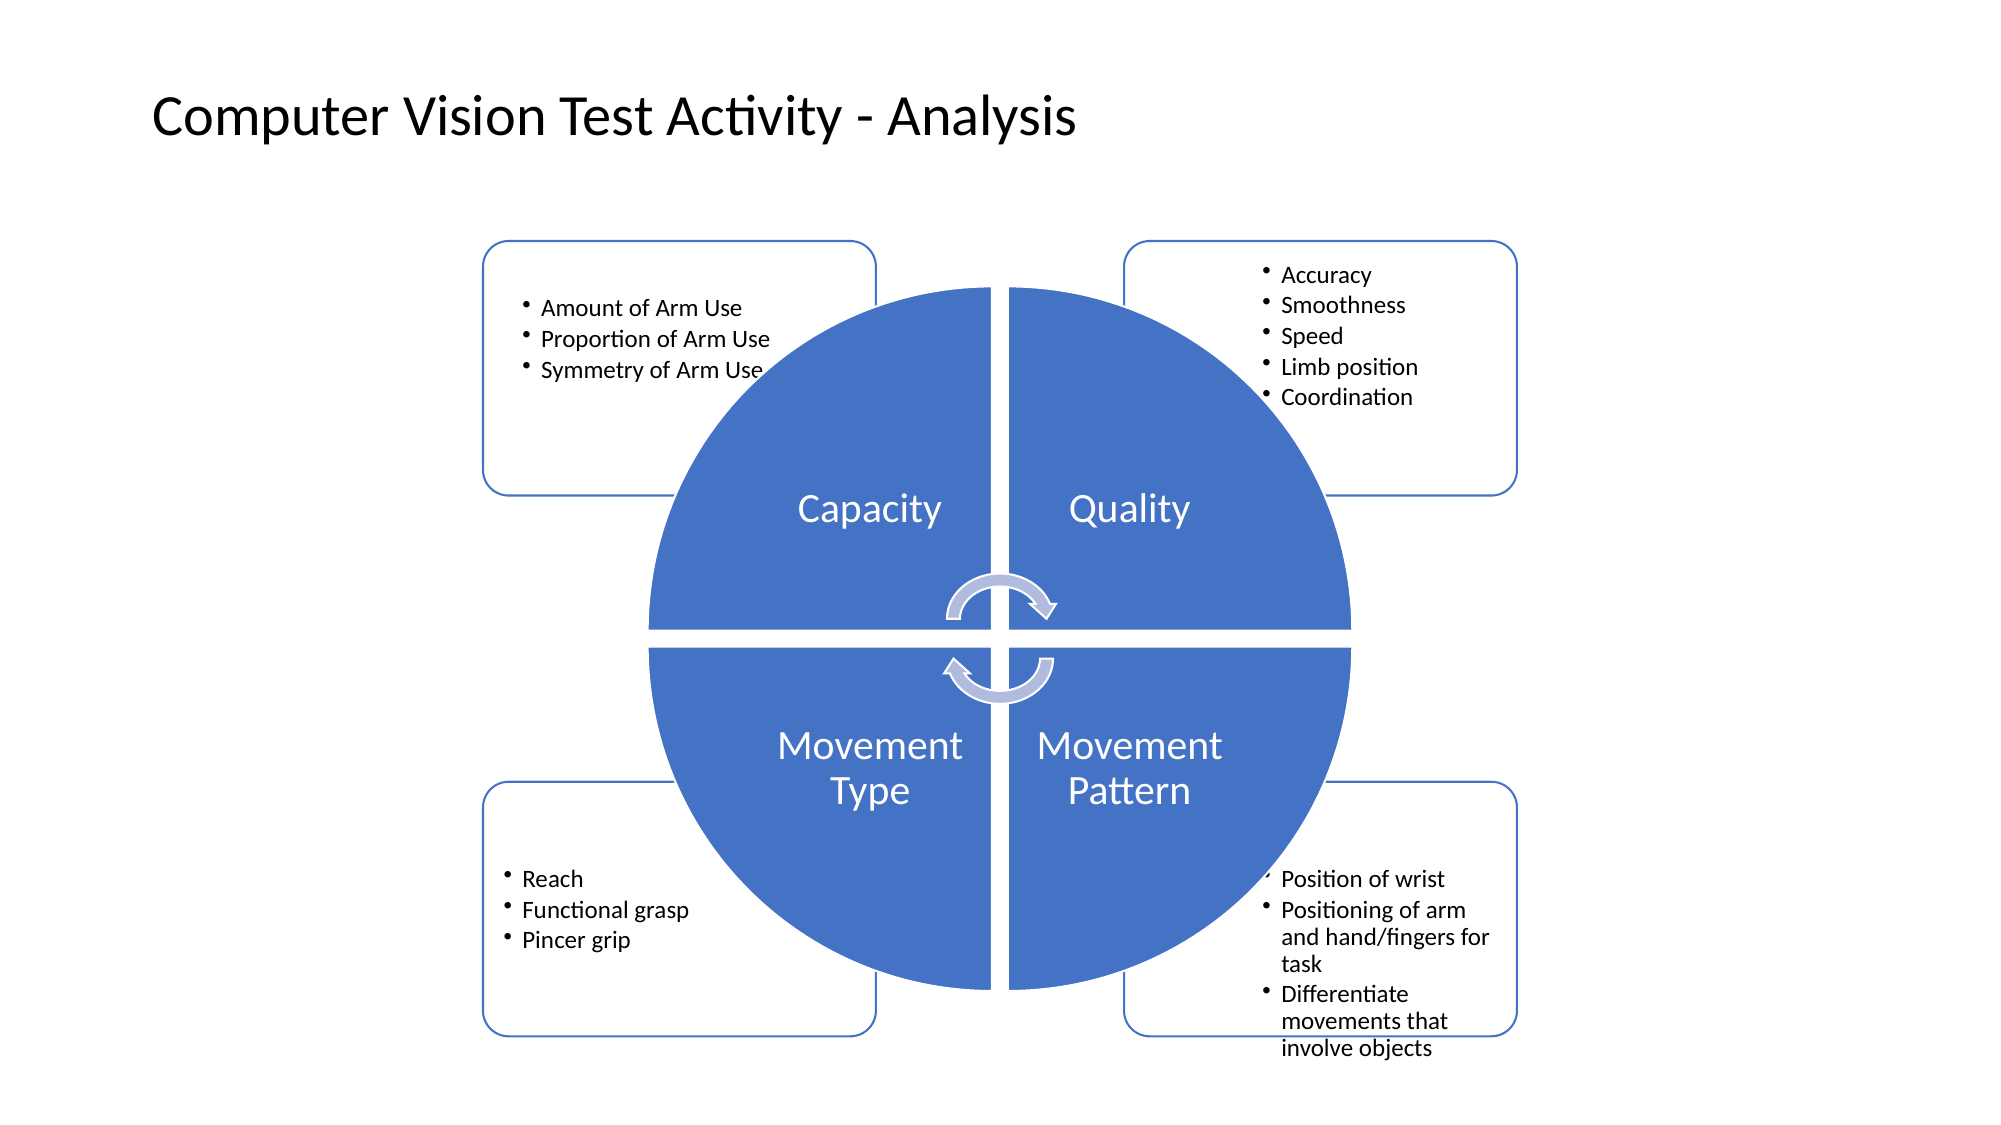

# Computer Vision Test Activity - Analysis
Position of wrist
Positioning of arm and hand/fingers for task
Differentiate movements that involve objects
Reach
Functional grasp
Pincer grip
Accuracy
Smoothness
Speed
Limb position
Coordination

Amount of Arm Use
Proportion of Arm Use
Symmetry of Arm Use
Capacity
Quality
Movement Pattern
Movement Type